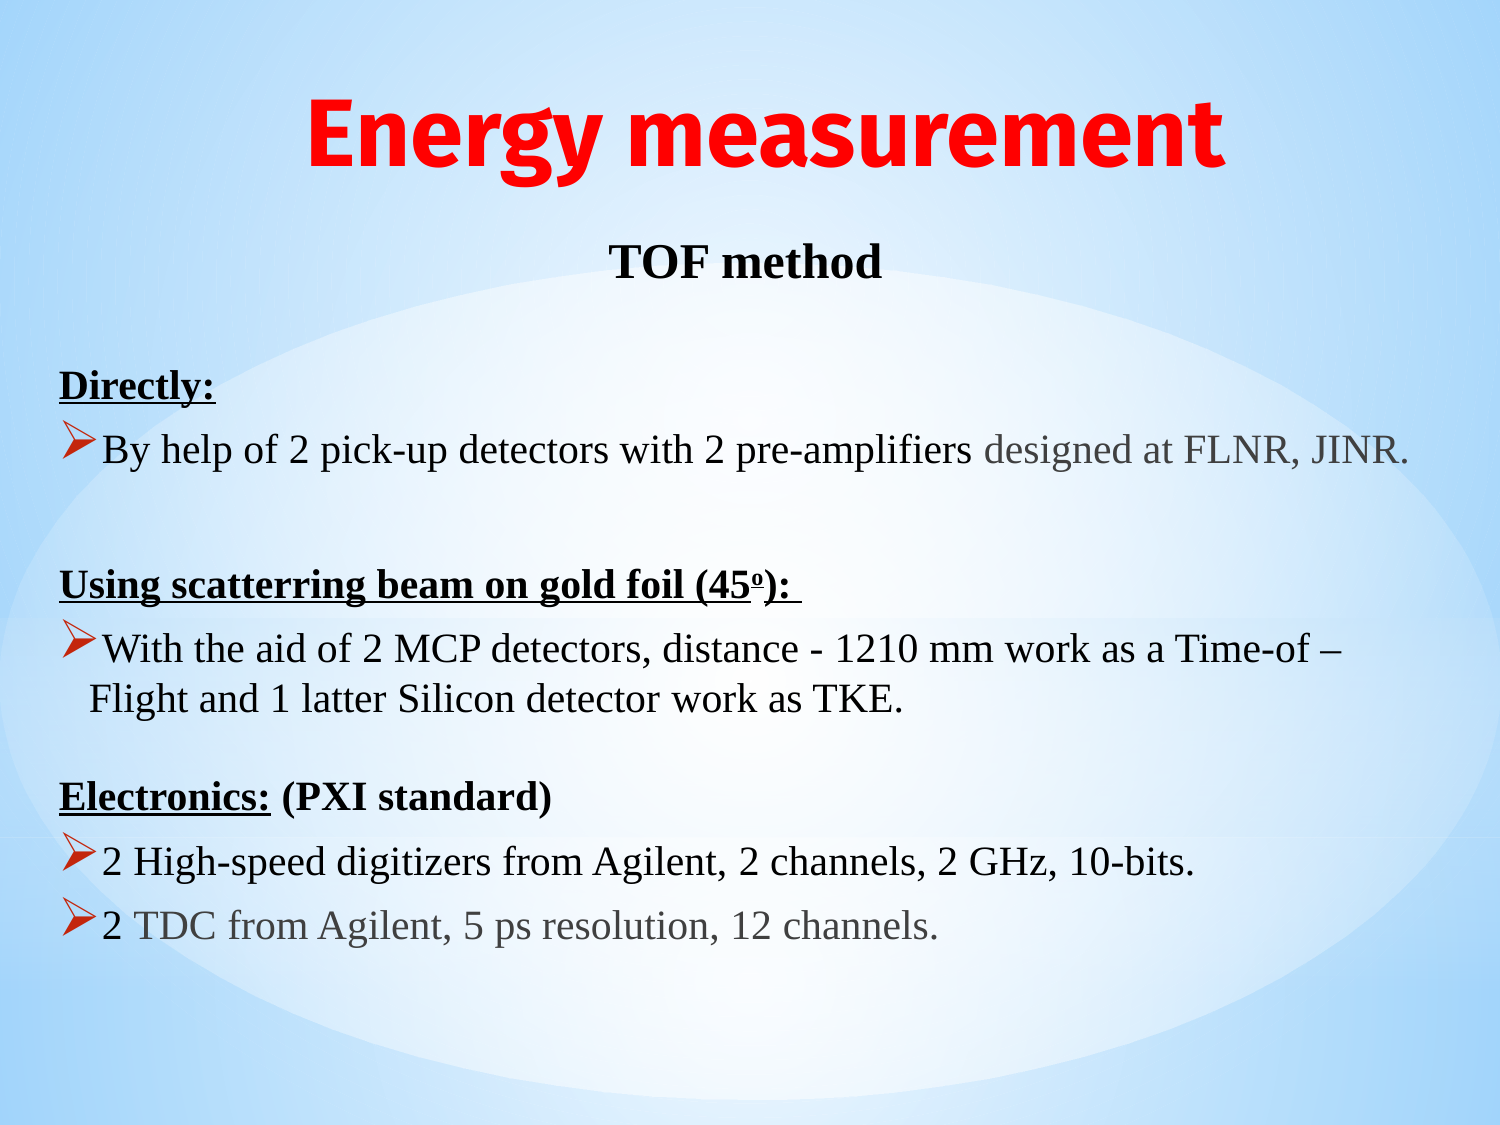

# Energy measurement
TOF method
Directly:
By help of 2 pick-up detectors with 2 pre-amplifiers designed at FLNR, JINR.
Using scatterring beam on gold foil (45o):
With the aid of 2 MCP detectors, distance - 1210 mm work as a Time-of –Flight and 1 latter Silicon detector work as TKE.

Electronics: (PXI standard)
2 High-speed digitizers from Agilent, 2 channels, 2 GHz, 10-bits.
2 TDC from Agilent, 5 ps resolution, 12 channels.